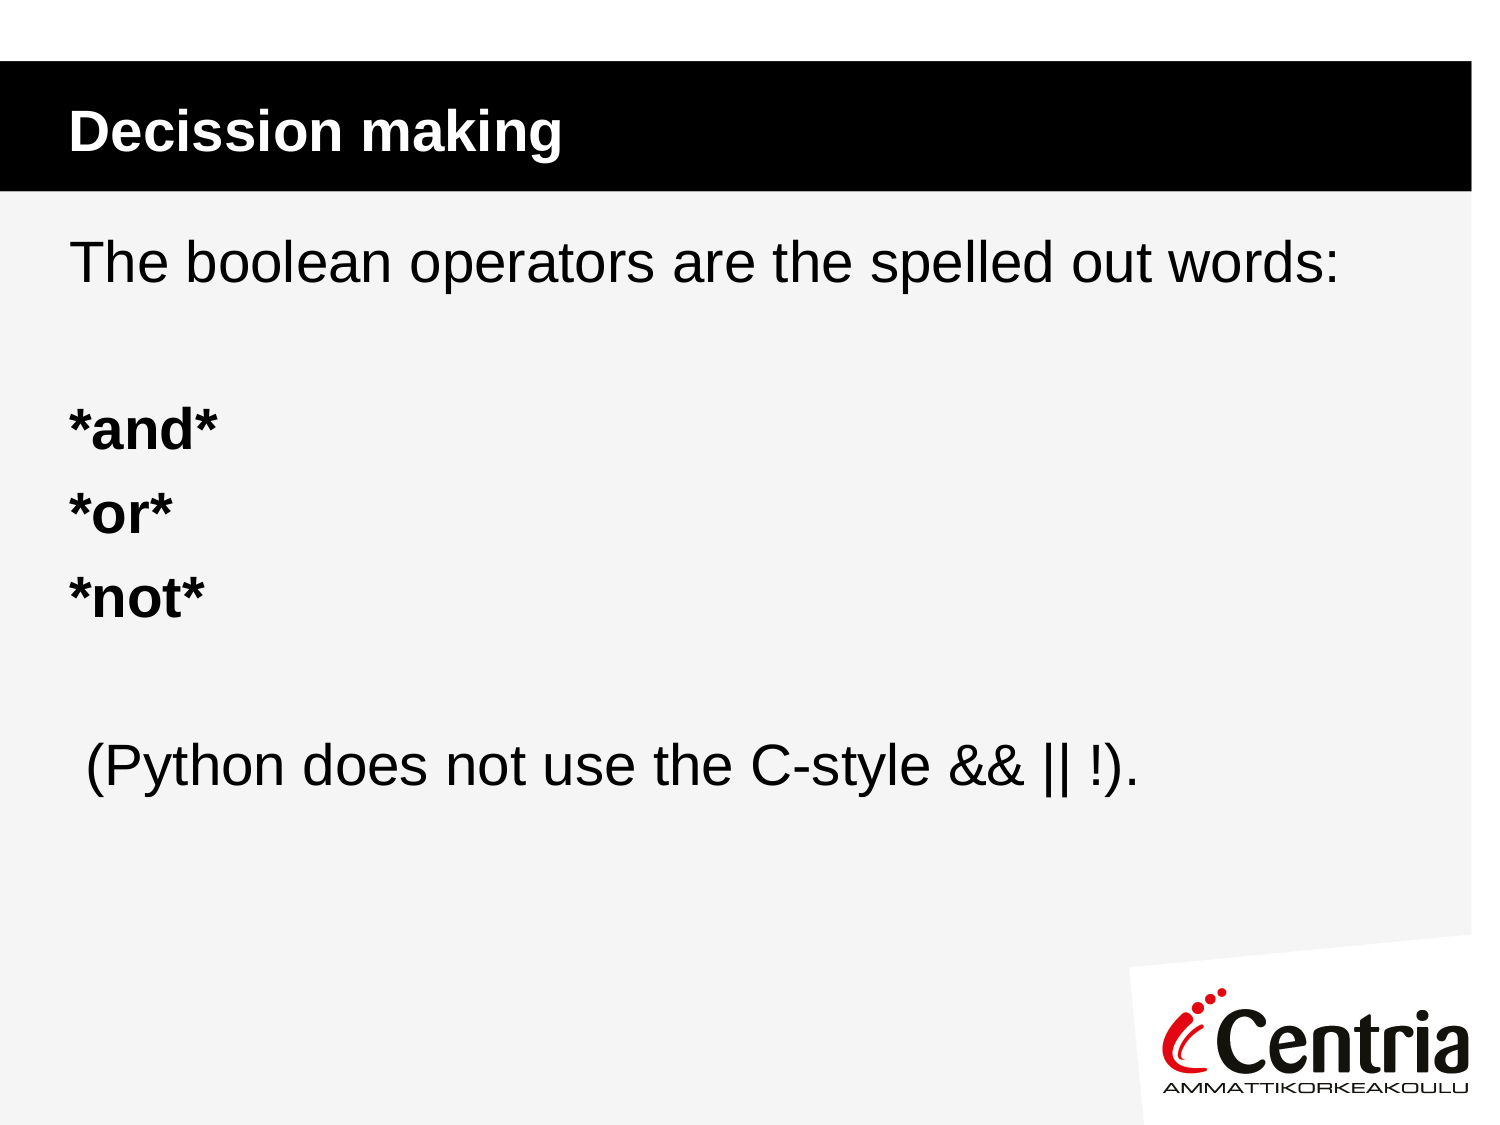

Decission making
The boolean operators are the spelled out words:

*and*
*or*
*not*

 (Python does not use the C-style && || !).